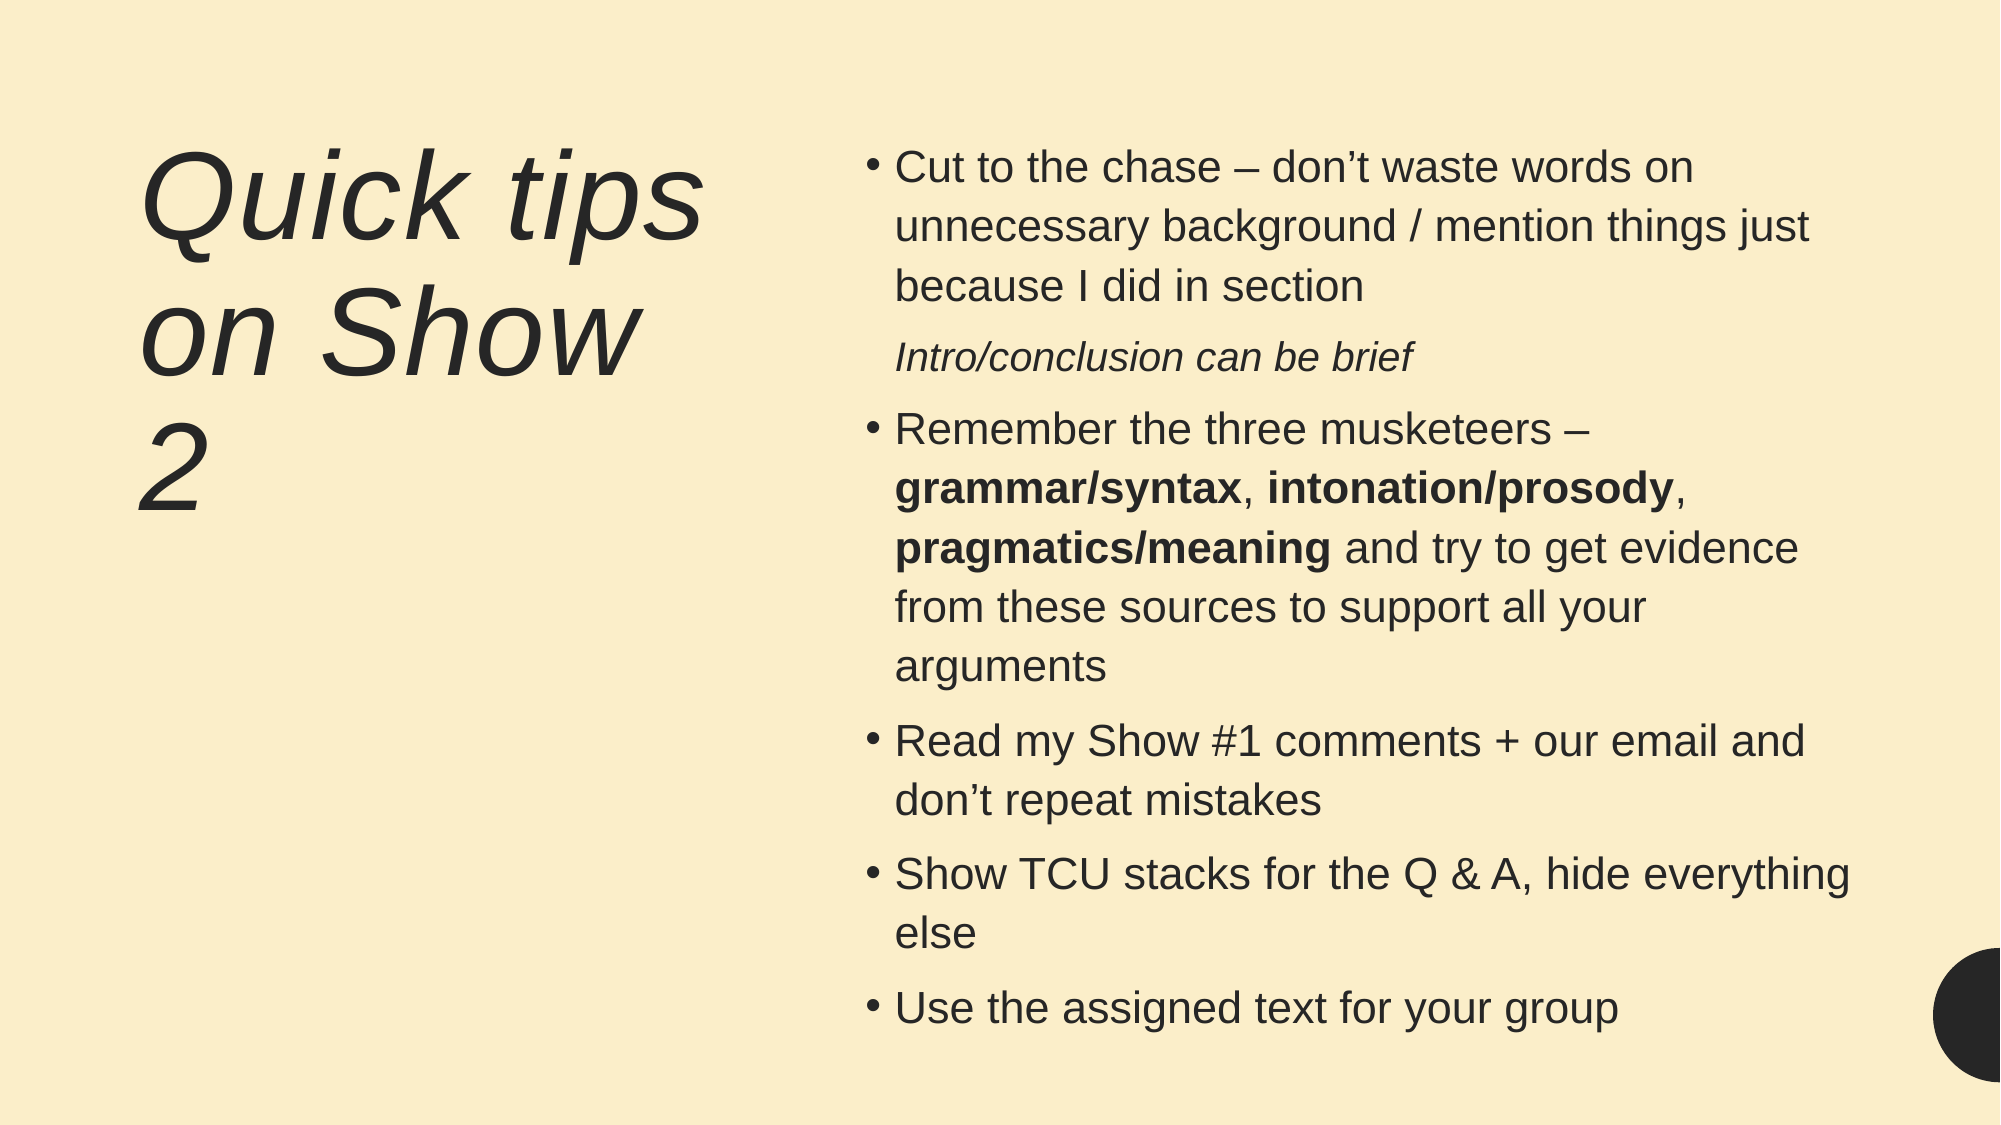

# Quick tips on Show 2
Cut to the chase – don’t waste words on unnecessary background / mention things just because I did in section
Intro/conclusion can be brief
Remember the three musketeers – grammar/syntax, intonation/prosody, pragmatics/meaning and try to get evidence from these sources to support all your arguments
Read my Show #1 comments + our email and don’t repeat mistakes
Show TCU stacks for the Q & A, hide everything else
Use the assigned text for your group